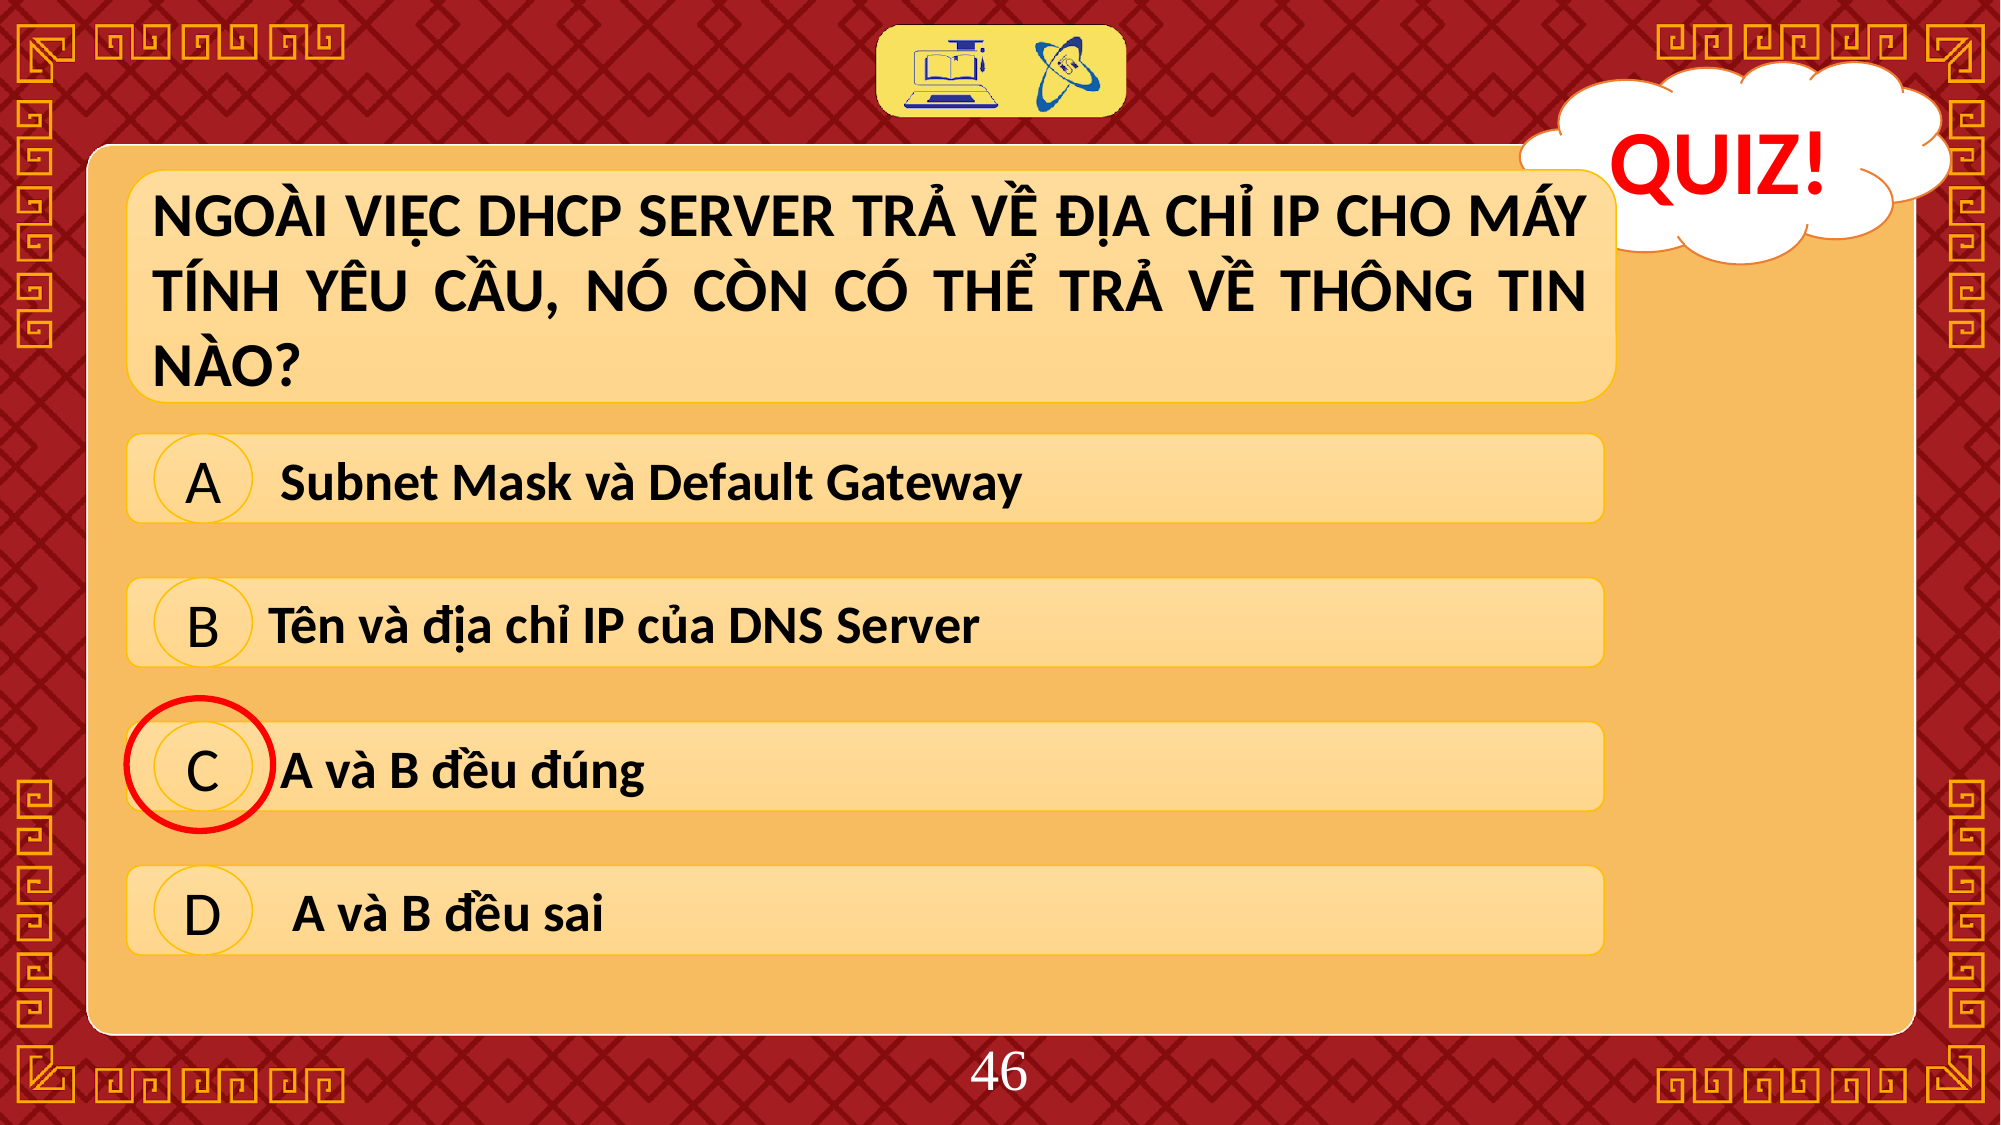

QUIZ!
NGOÀI VIỆC DHCP SERVER TRẢ VỀ ĐỊA CHỈ IP CHO MÁY TÍNH YÊU CẦU, NÓ CÒN CÓ THỂ TRẢ VỀ THÔNG TIN NÀO?
           Subnet Mask và Default Gateway
A
          Tên và địa chỉ IP của DNS Server
B

           A và B đều đúng
C
            A và B đều sai
D
46